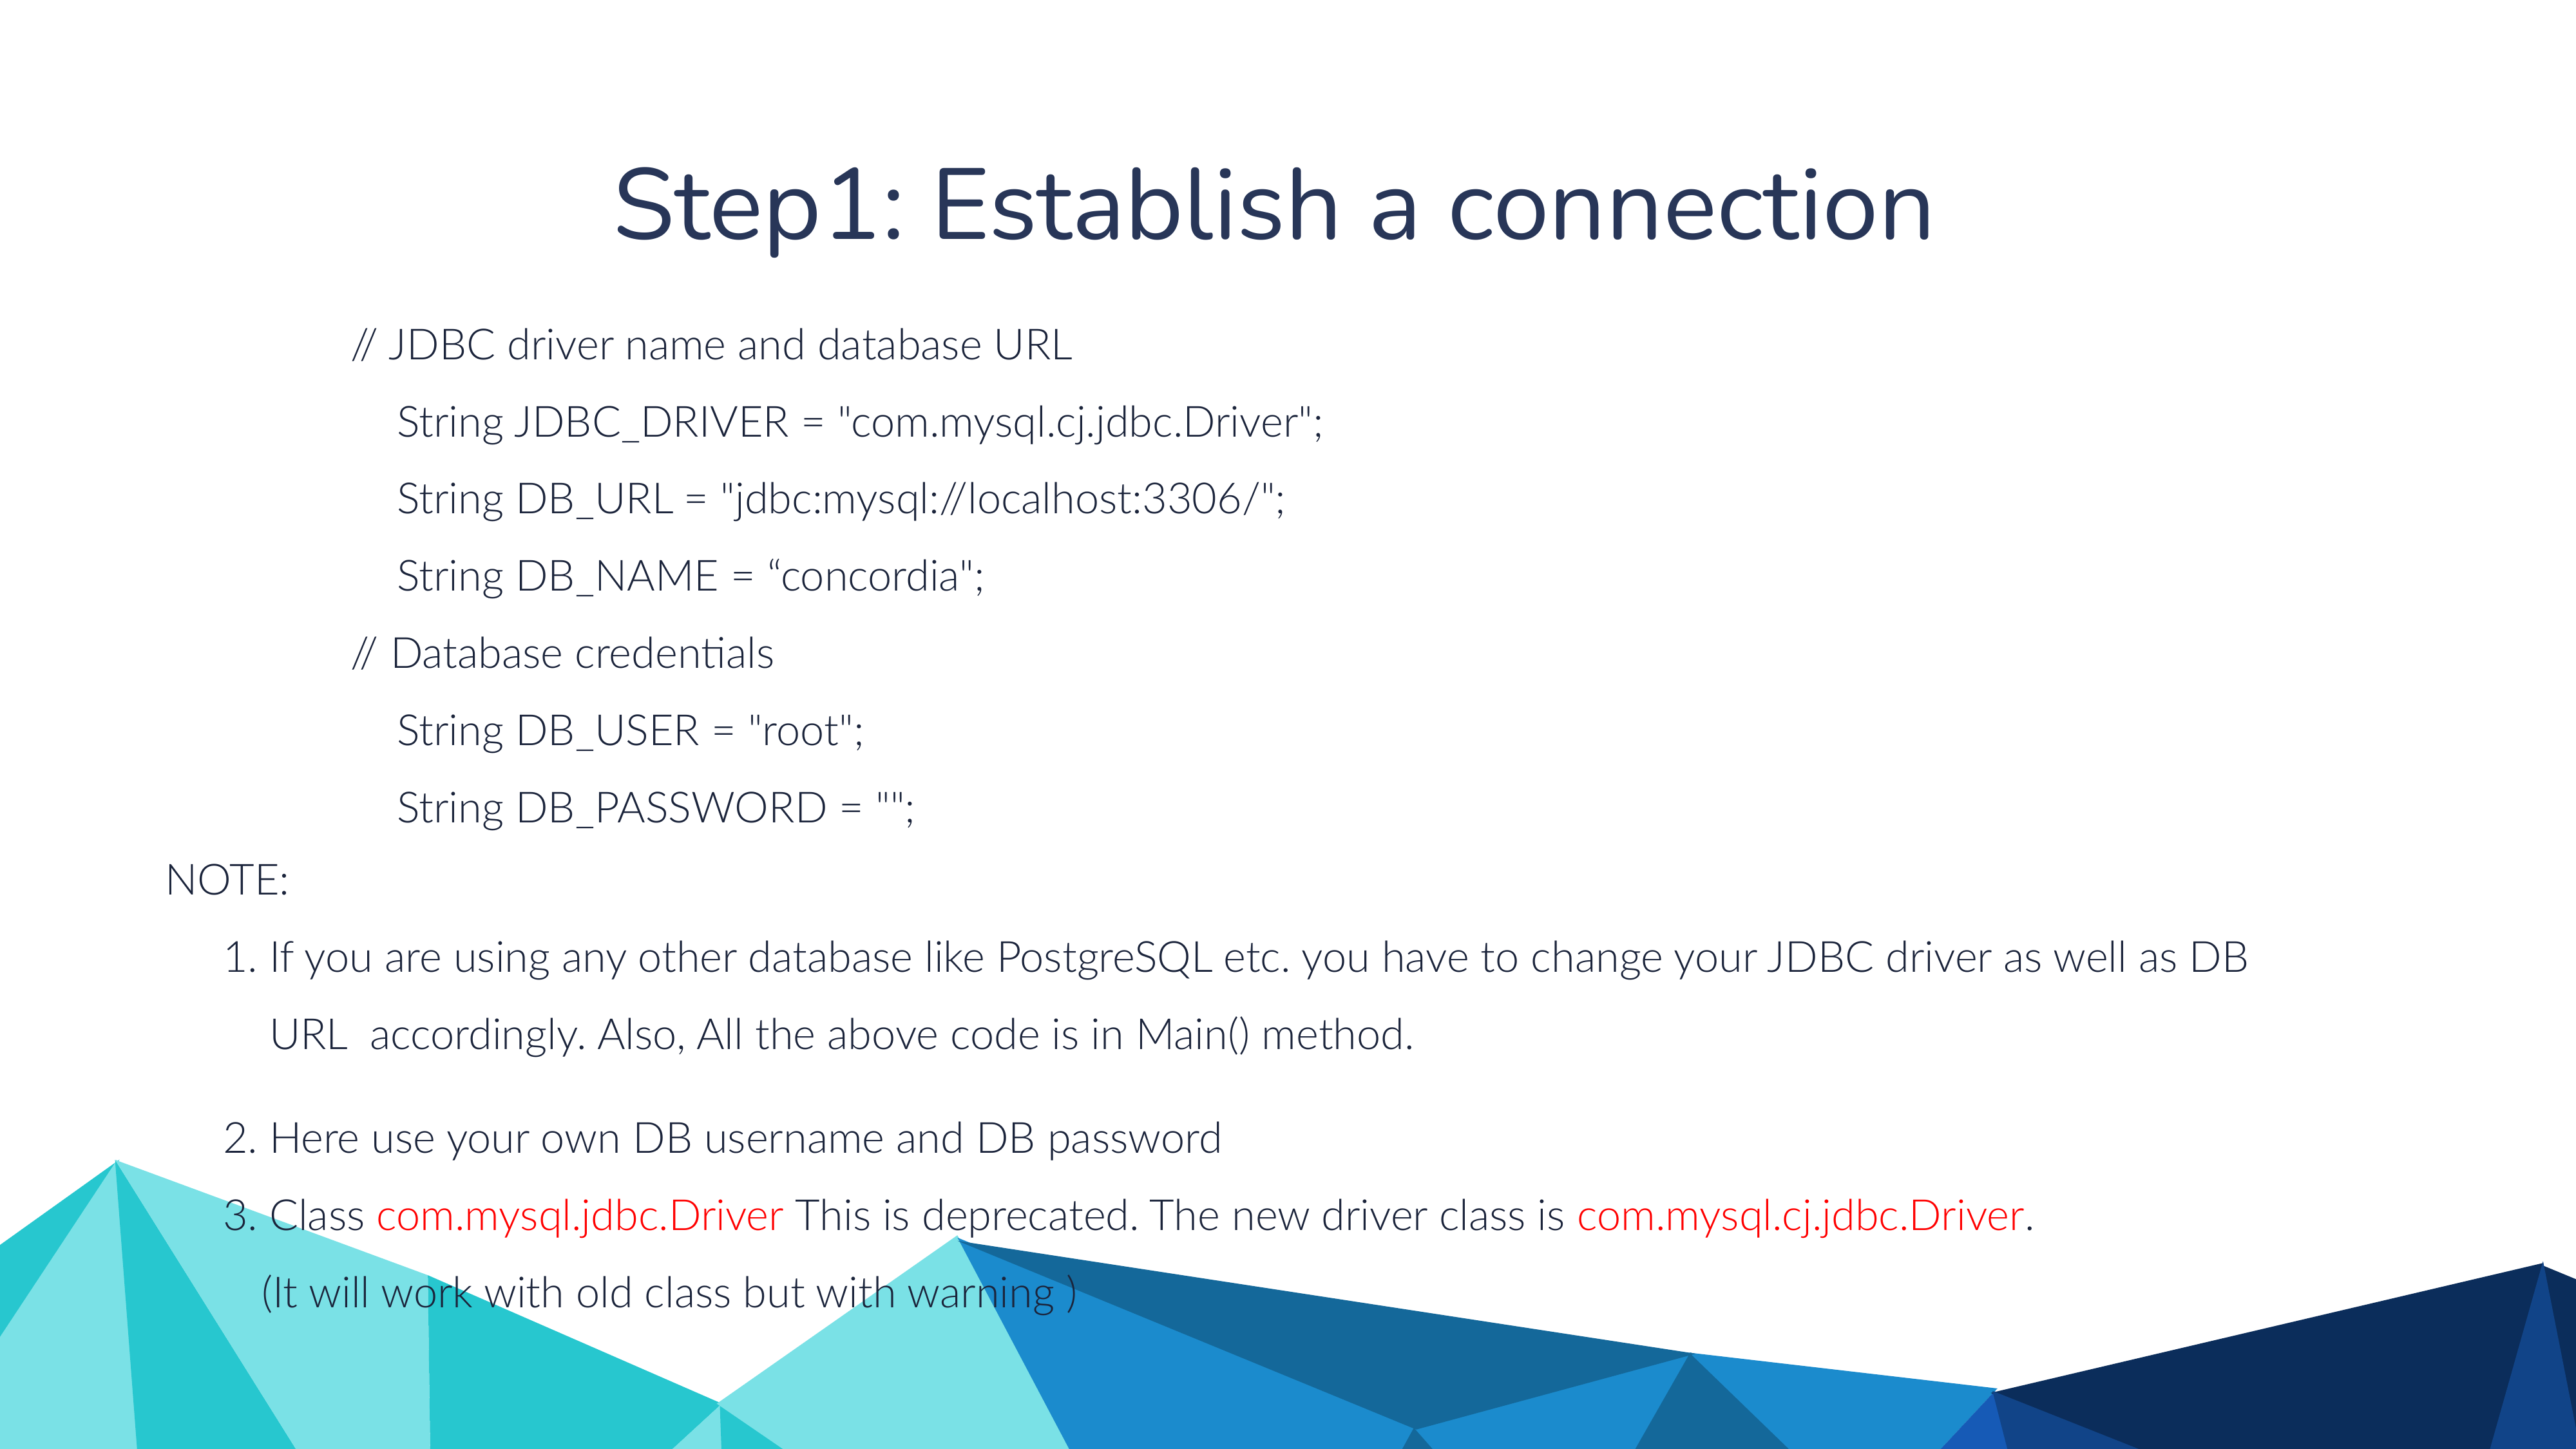

Step1: Establish a connection
// JDBC driver name and database URL
    String JDBC_DRIVER = "com.mysql.cj.jdbc.Driver";
    String DB_URL = "jdbc:mysql://localhost:3306/";
    String DB_NAME = “concordia";
// Database credentials
    String DB_USER = "root";
    String DB_PASSWORD = "";
NOTE:
     1. If you are using any other database like PostgreSQL etc. you have to change your JDBC driver as well as DB
         URL  accordingly. Also, All the above code is in Main() method.

     2. Here use your own DB username and DB password
     3. Class com.mysql.jdbc.Driver This is deprecated. The new driver class is com.mysql.cj.jdbc.Driver.
	(It will work with old class but with warning )